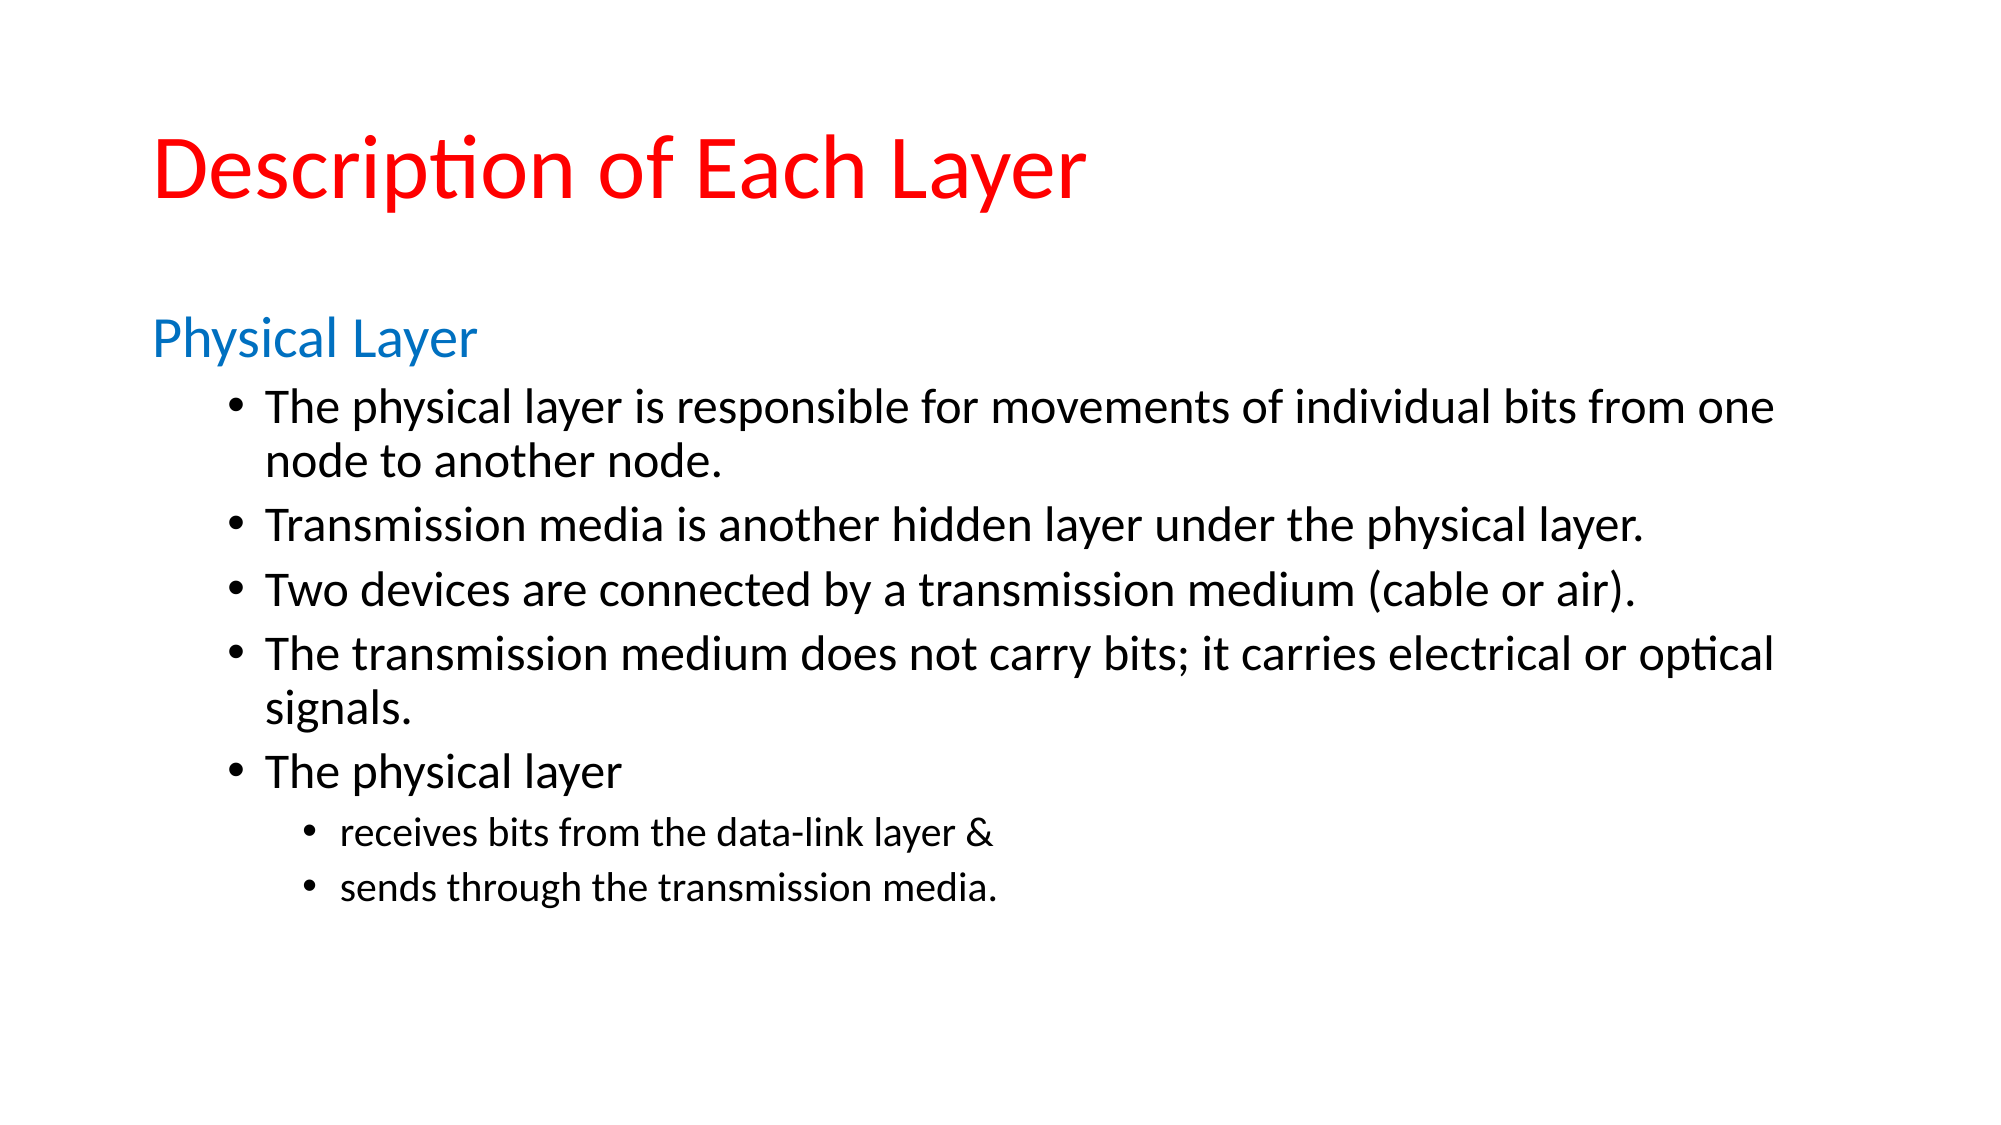

# Description of Each Layer
Physical Layer
The physical layer is responsible for movements of individual bits from one node to another node.
Transmission media is another hidden layer under the physical layer.
Two devices are connected by a transmission medium (cable or air).
The transmission medium does not carry bits; it carries electrical or optical signals.
The physical layer
receives bits from the data-link layer &
sends through the transmission media.